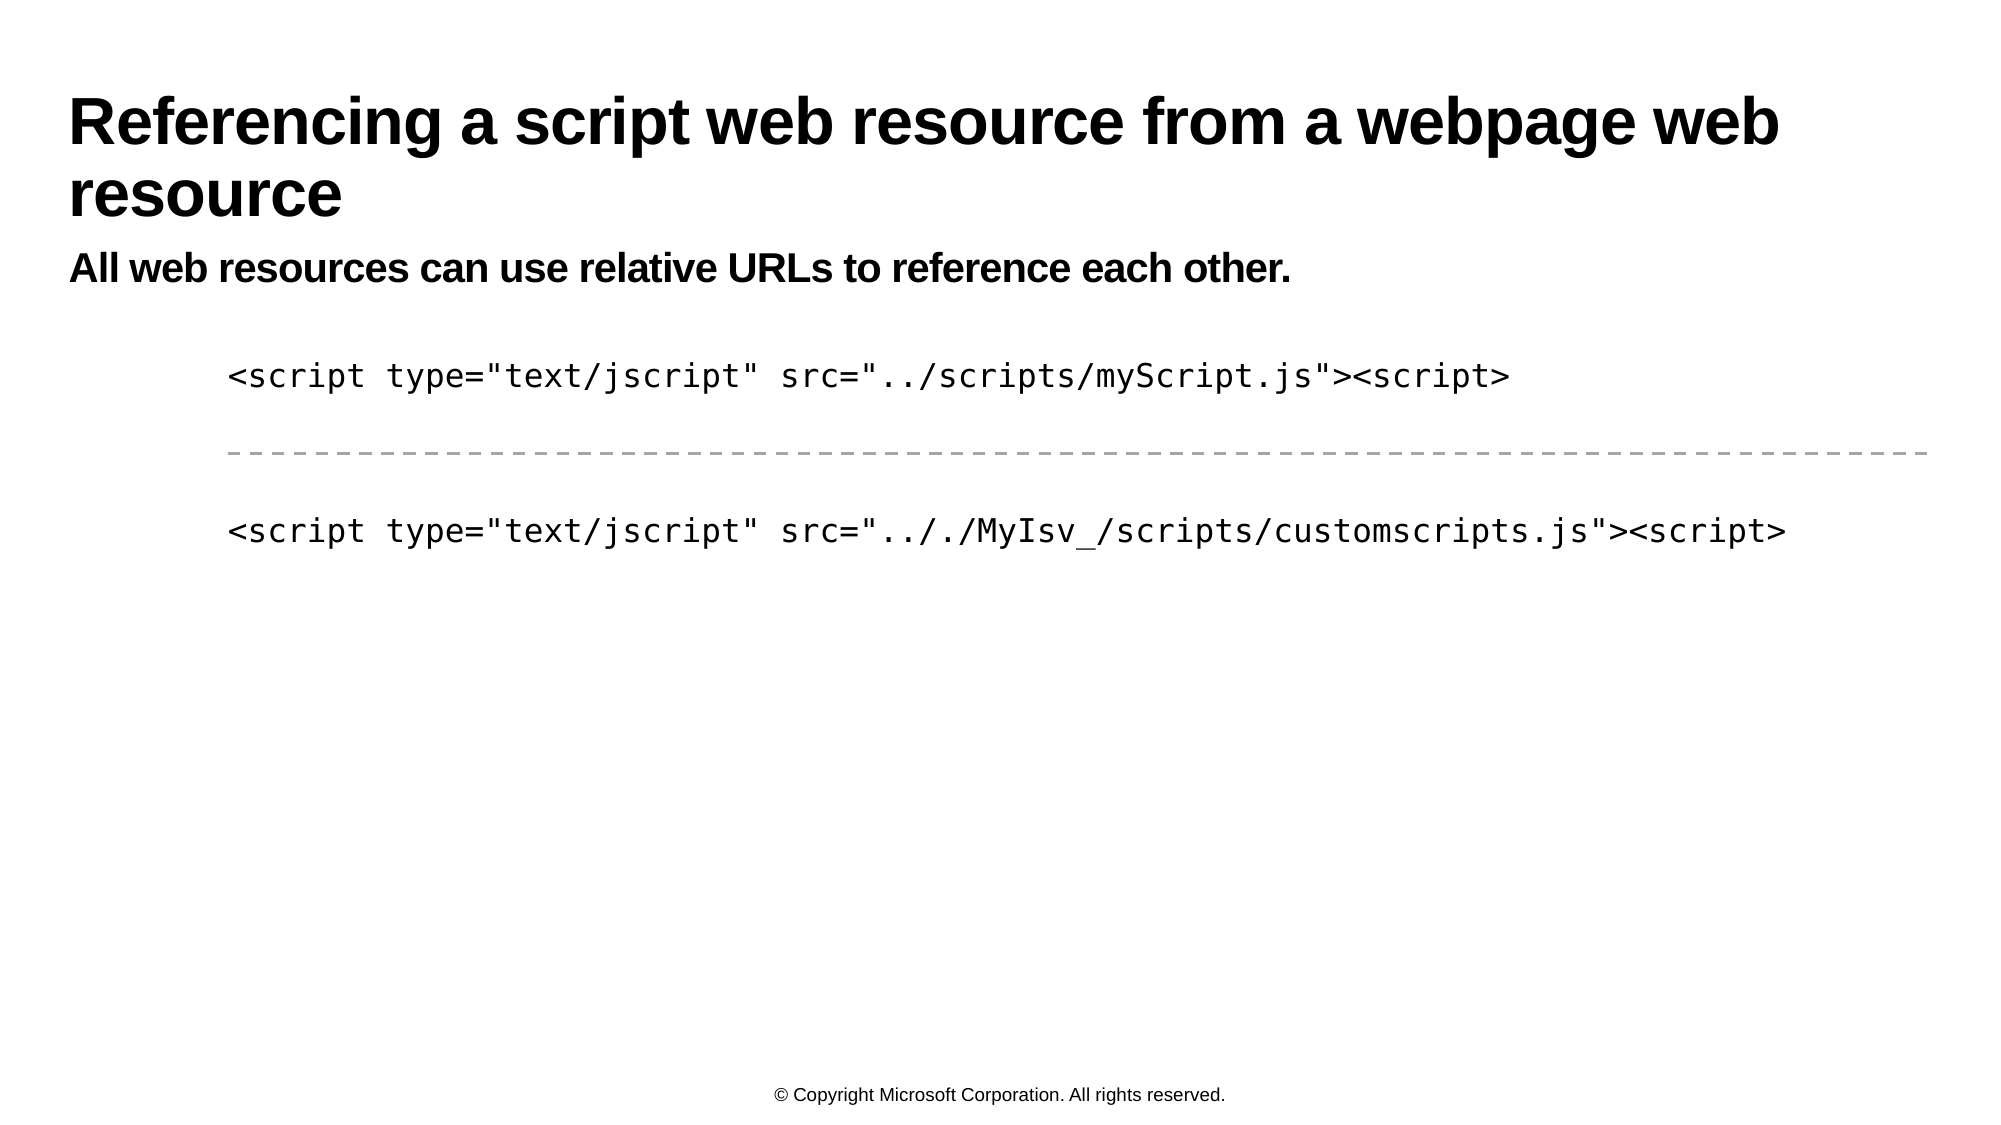

# Referencing a script web resource from a webpage web resource
All web resources can use relative URLs to reference each other.

<script type="text/jscript" src="../scripts/myScript.js"><script>
<script type="text/jscript" src=".././MyIsv_/scripts/customscripts.js"><script>